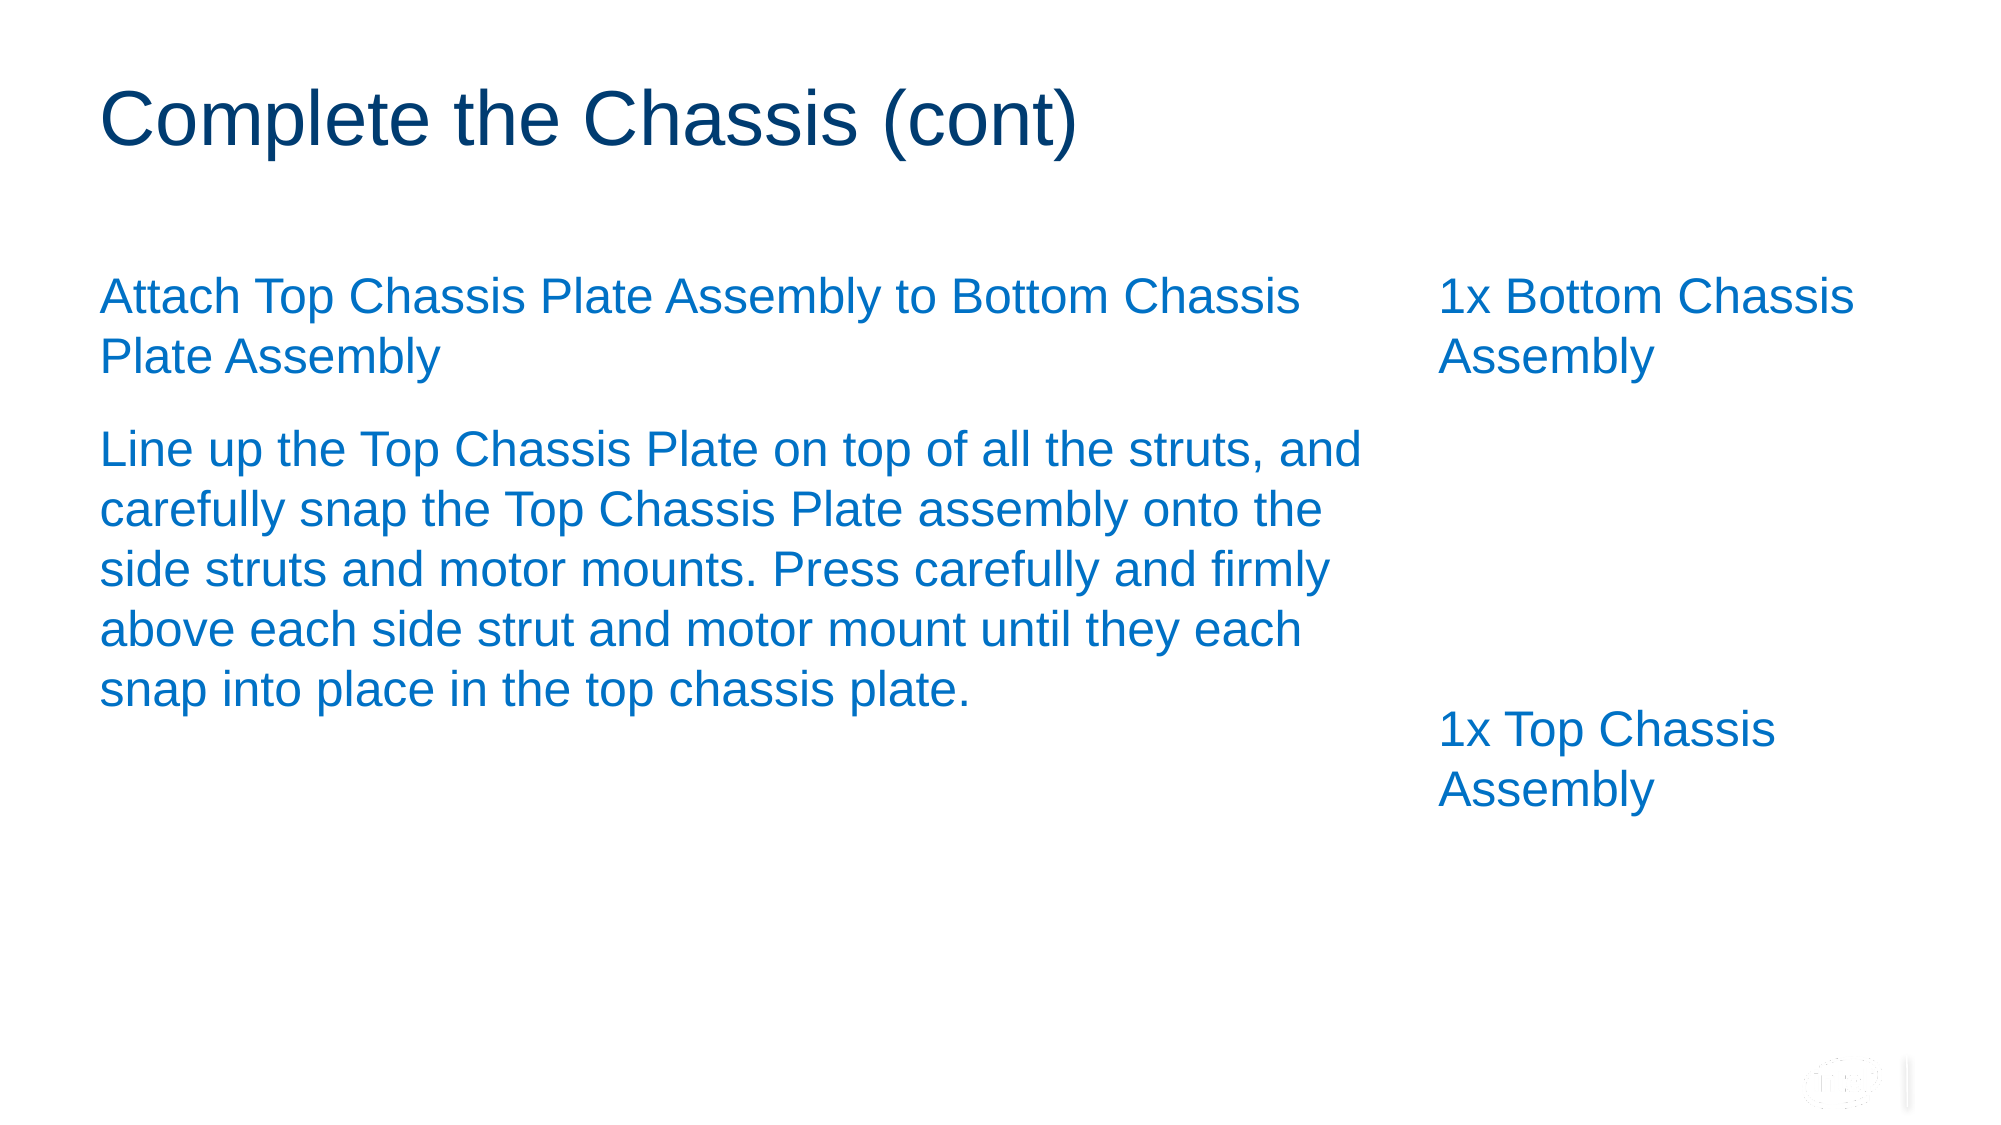

# Complete the Chassis (cont)
Attach Top Chassis Plate Assembly to Bottom Chassis Plate Assembly
Line up the Top Chassis Plate on top of all the struts, and carefully snap the Top Chassis Plate assembly onto the side struts and motor mounts. Press carefully and firmly above each side strut and motor mount until they each snap into place in the top chassis plate.
1x Bottom Chassis Assembly

1x Top Chassis Assembly
25